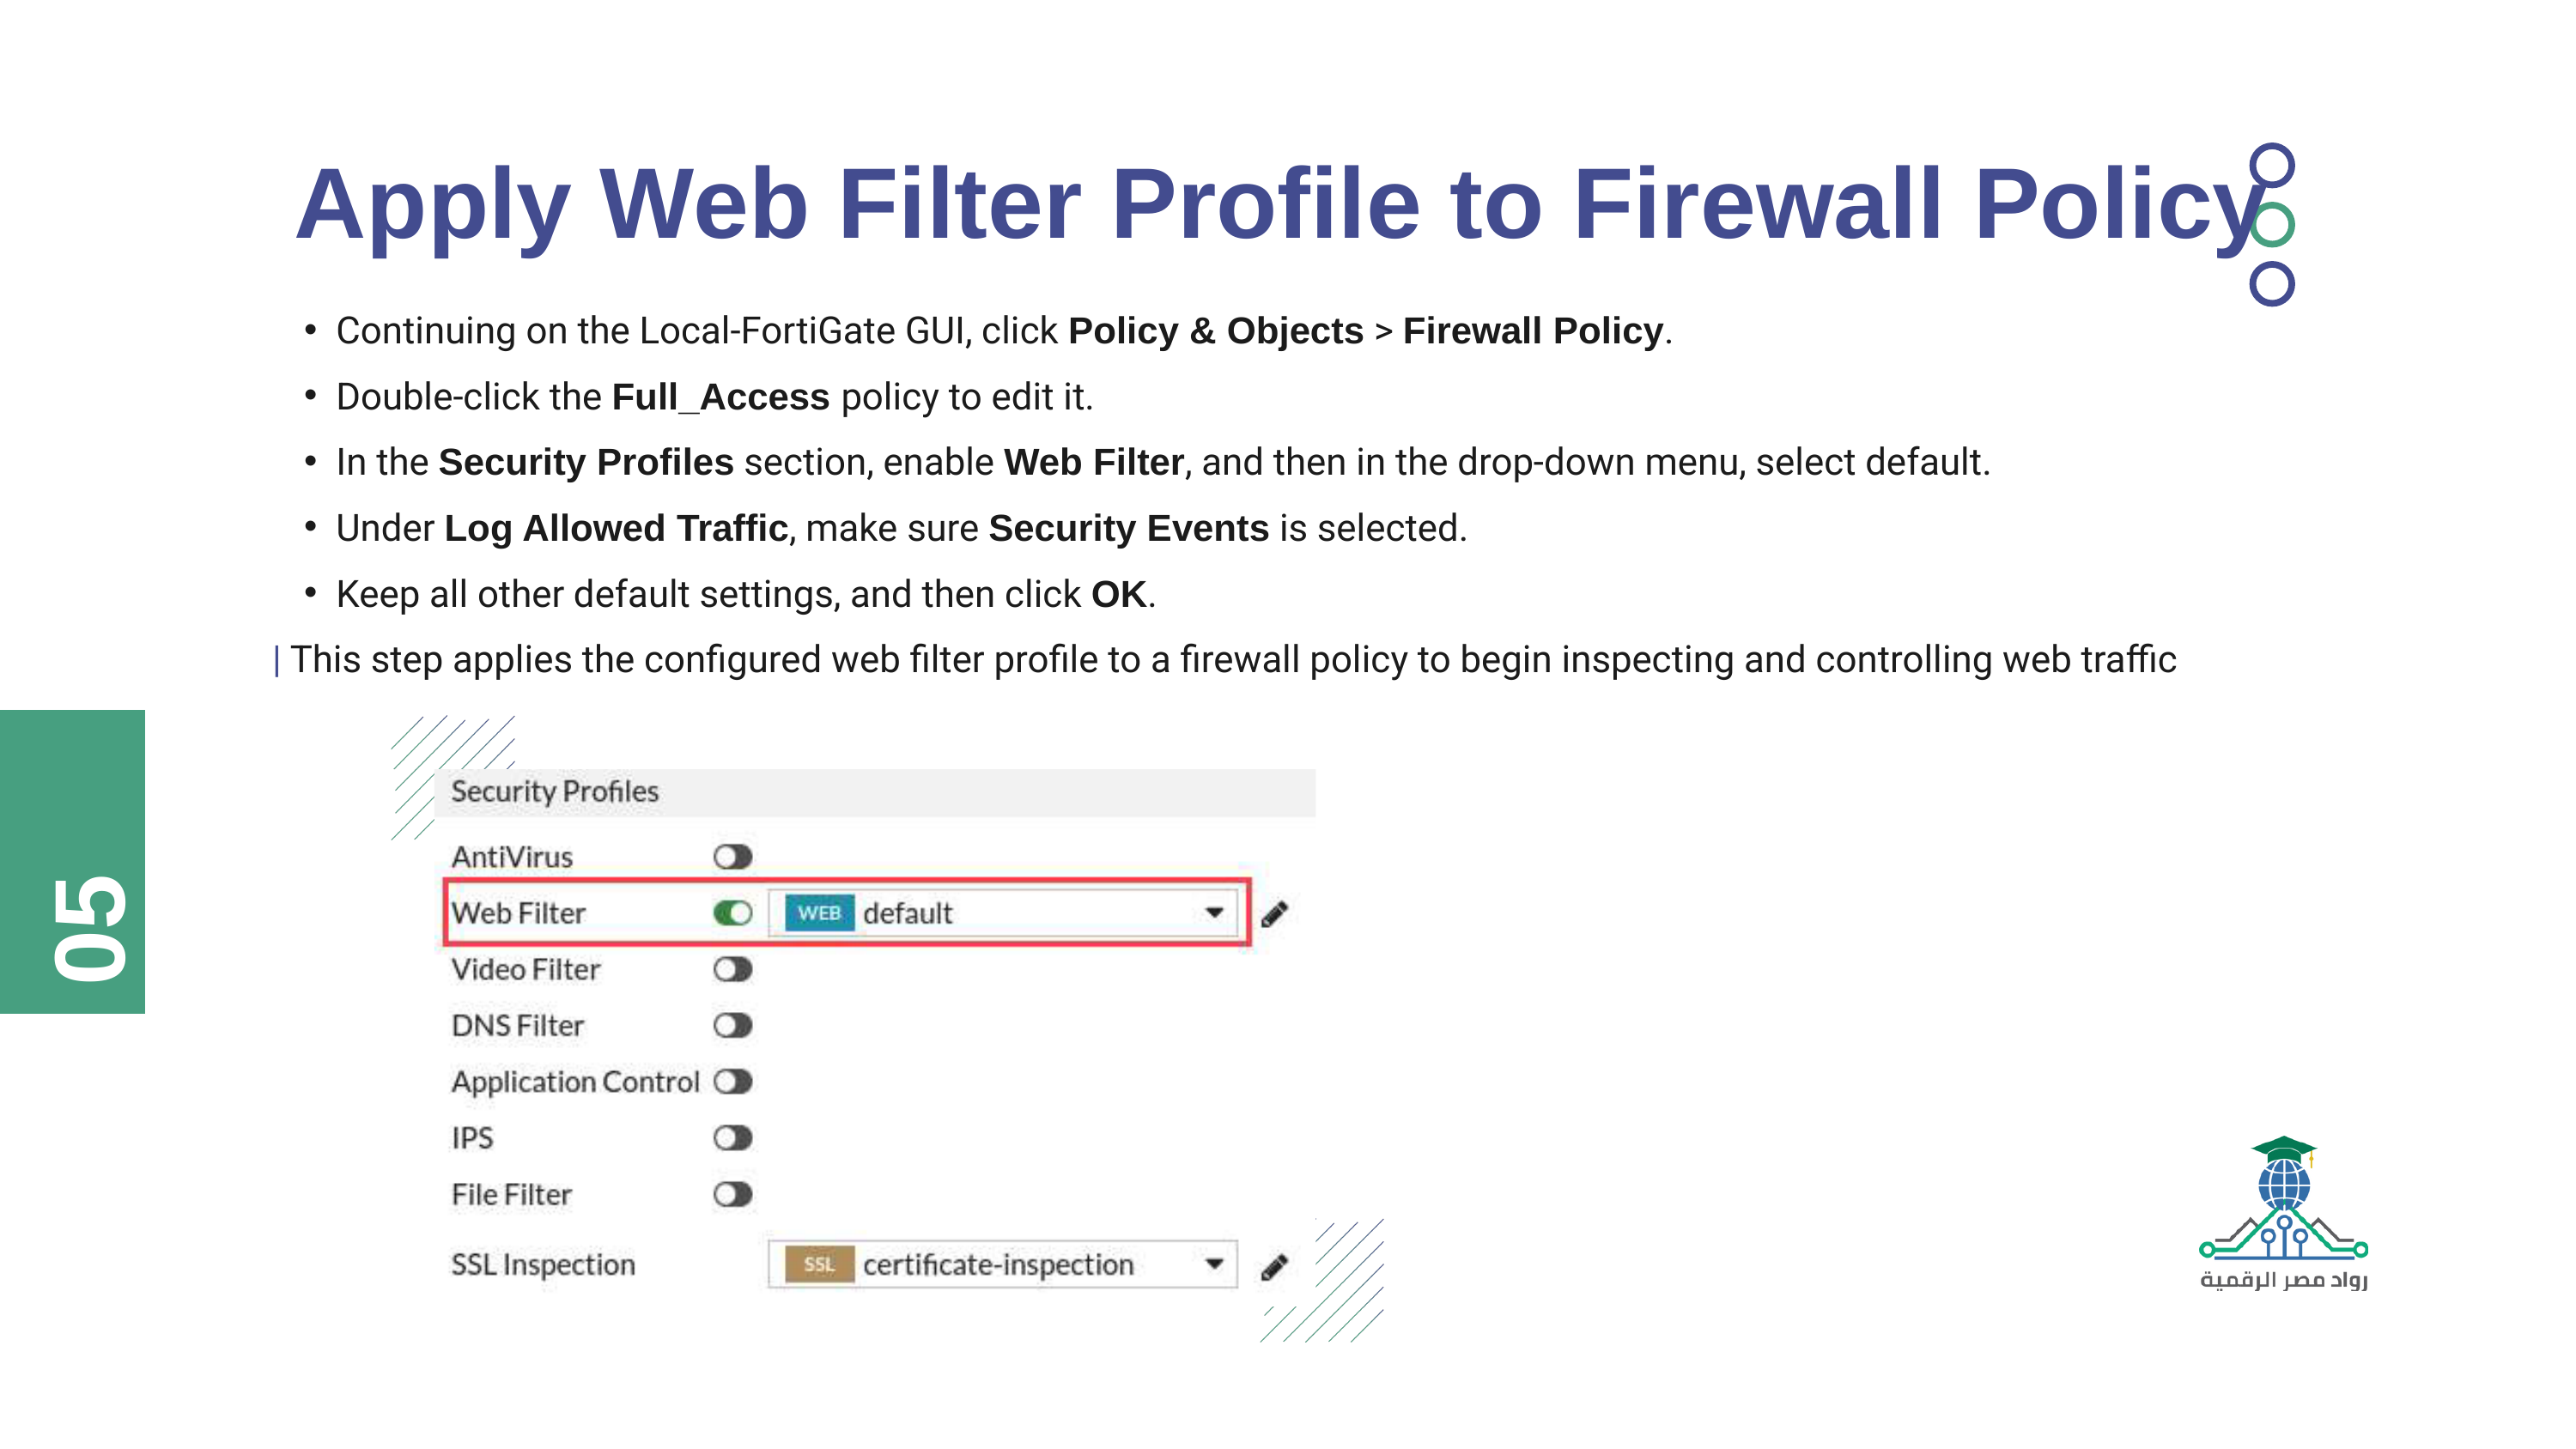

Apply Web Filter Profile to Firewall Policy

Continuing on the Local-FortiGate GUI, click Policy & Objects > Firewall Policy.
Double-click the Full_Access policy to edit it.
In the Security Profiles section, enable Web Filter, and then in the drop-down menu, select default.
Under Log Allowed Traffic, make sure Security Events is selected.
Keep all other default settings, and then click OK.
| This step applies the configured web filter profile to a firewall policy to begin inspecting and controlling web traffic

05